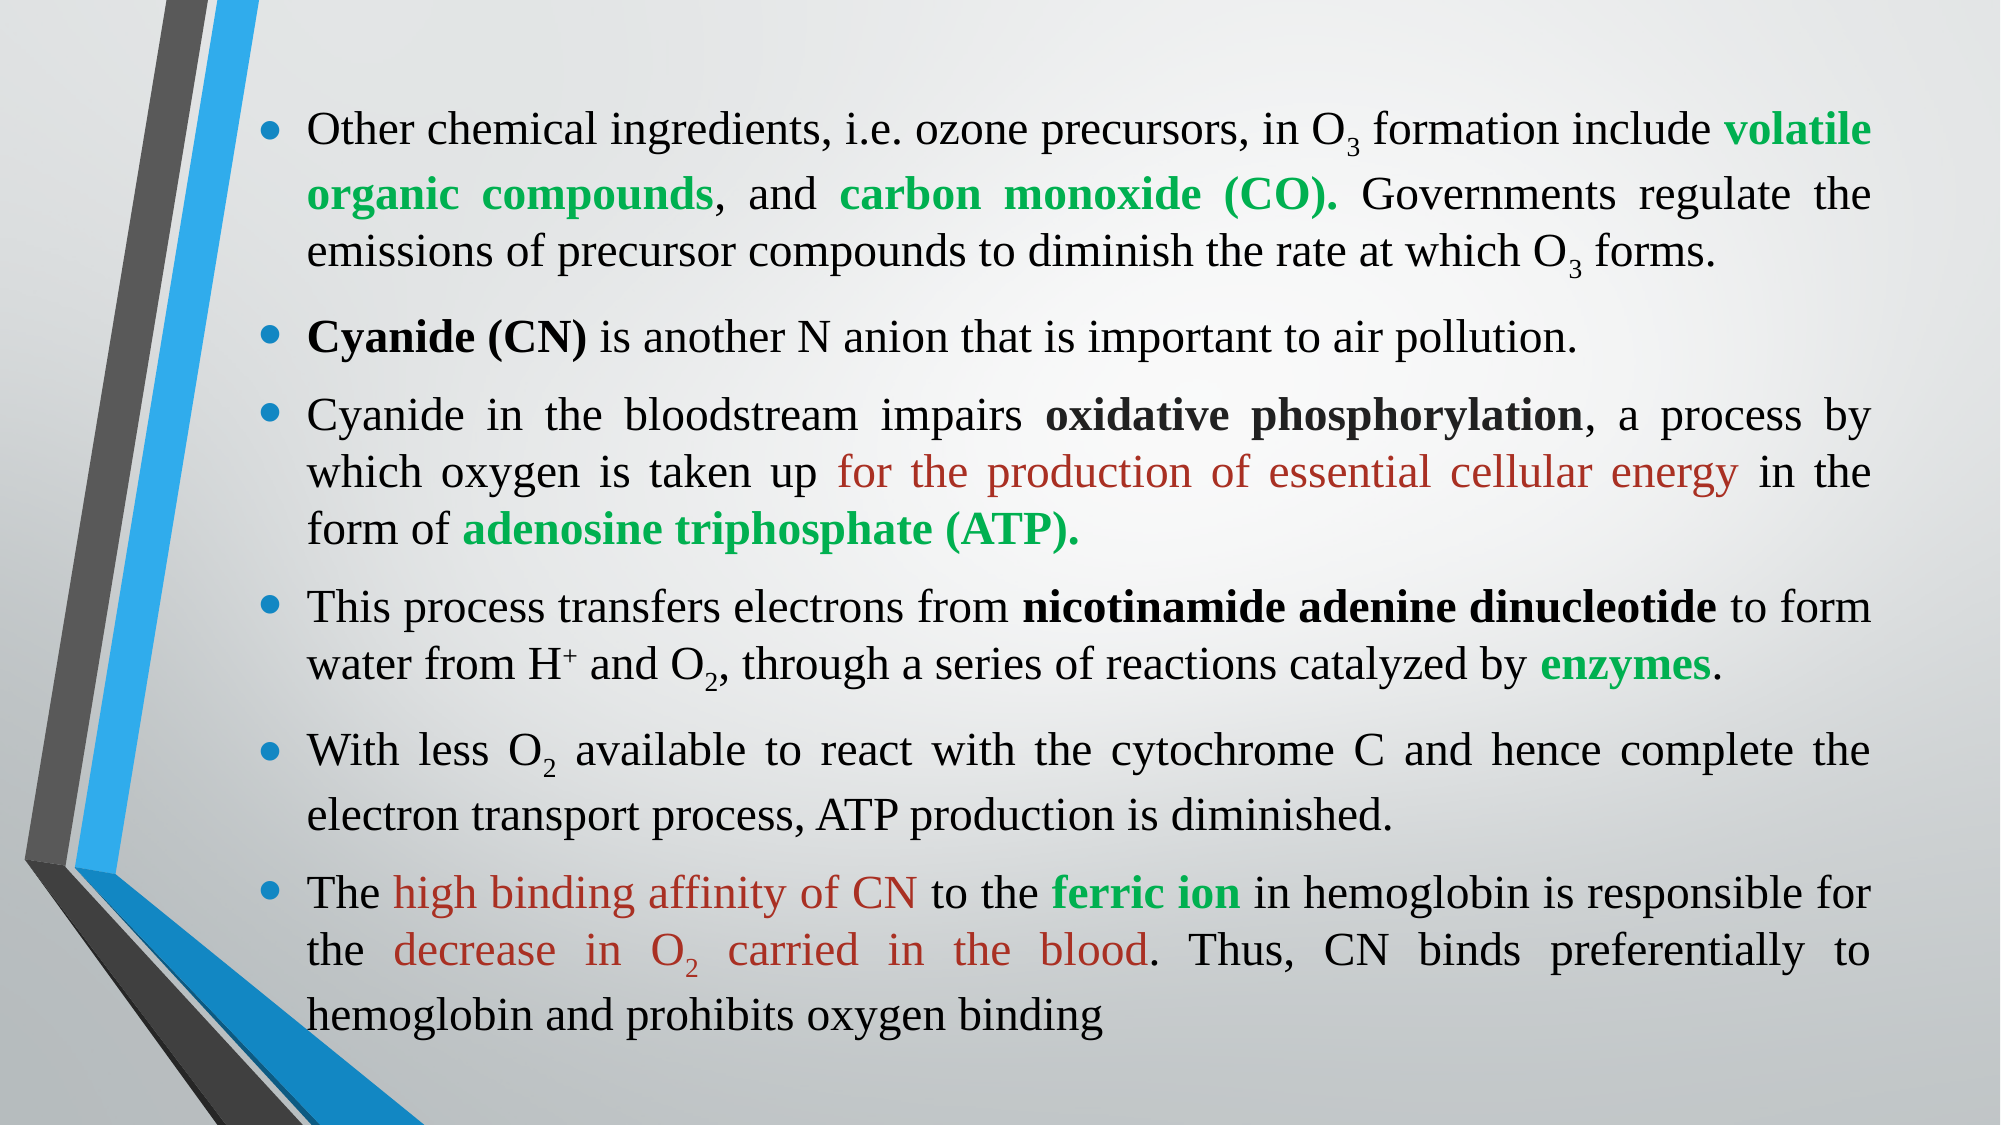

Other chemical ingredients, i.e. ozone precursors, in O3 formation include volatile organic compounds, and carbon monoxide (CO). Governments regulate the emissions of precursor compounds to diminish the rate at which O3 forms.
Cyanide (CN) is another N anion that is important to air pollution.
Cyanide in the bloodstream impairs oxidative phosphorylation, a process by which oxygen is taken up for the production of essential cellular energy in the form of adenosine triphosphate (ATP).
This process transfers electrons from nicotinamide adenine dinucleotide to form water from H+ and O2, through a series of reactions catalyzed by enzymes.
With less O2 available to react with the cytochrome C and hence complete the electron transport process, ATP production is diminished.
The high binding affinity of CN to the ferric ion in hemoglobin is responsible for the decrease in O2 carried in the blood. Thus, CN binds preferentially to hemoglobin and prohibits oxygen binding